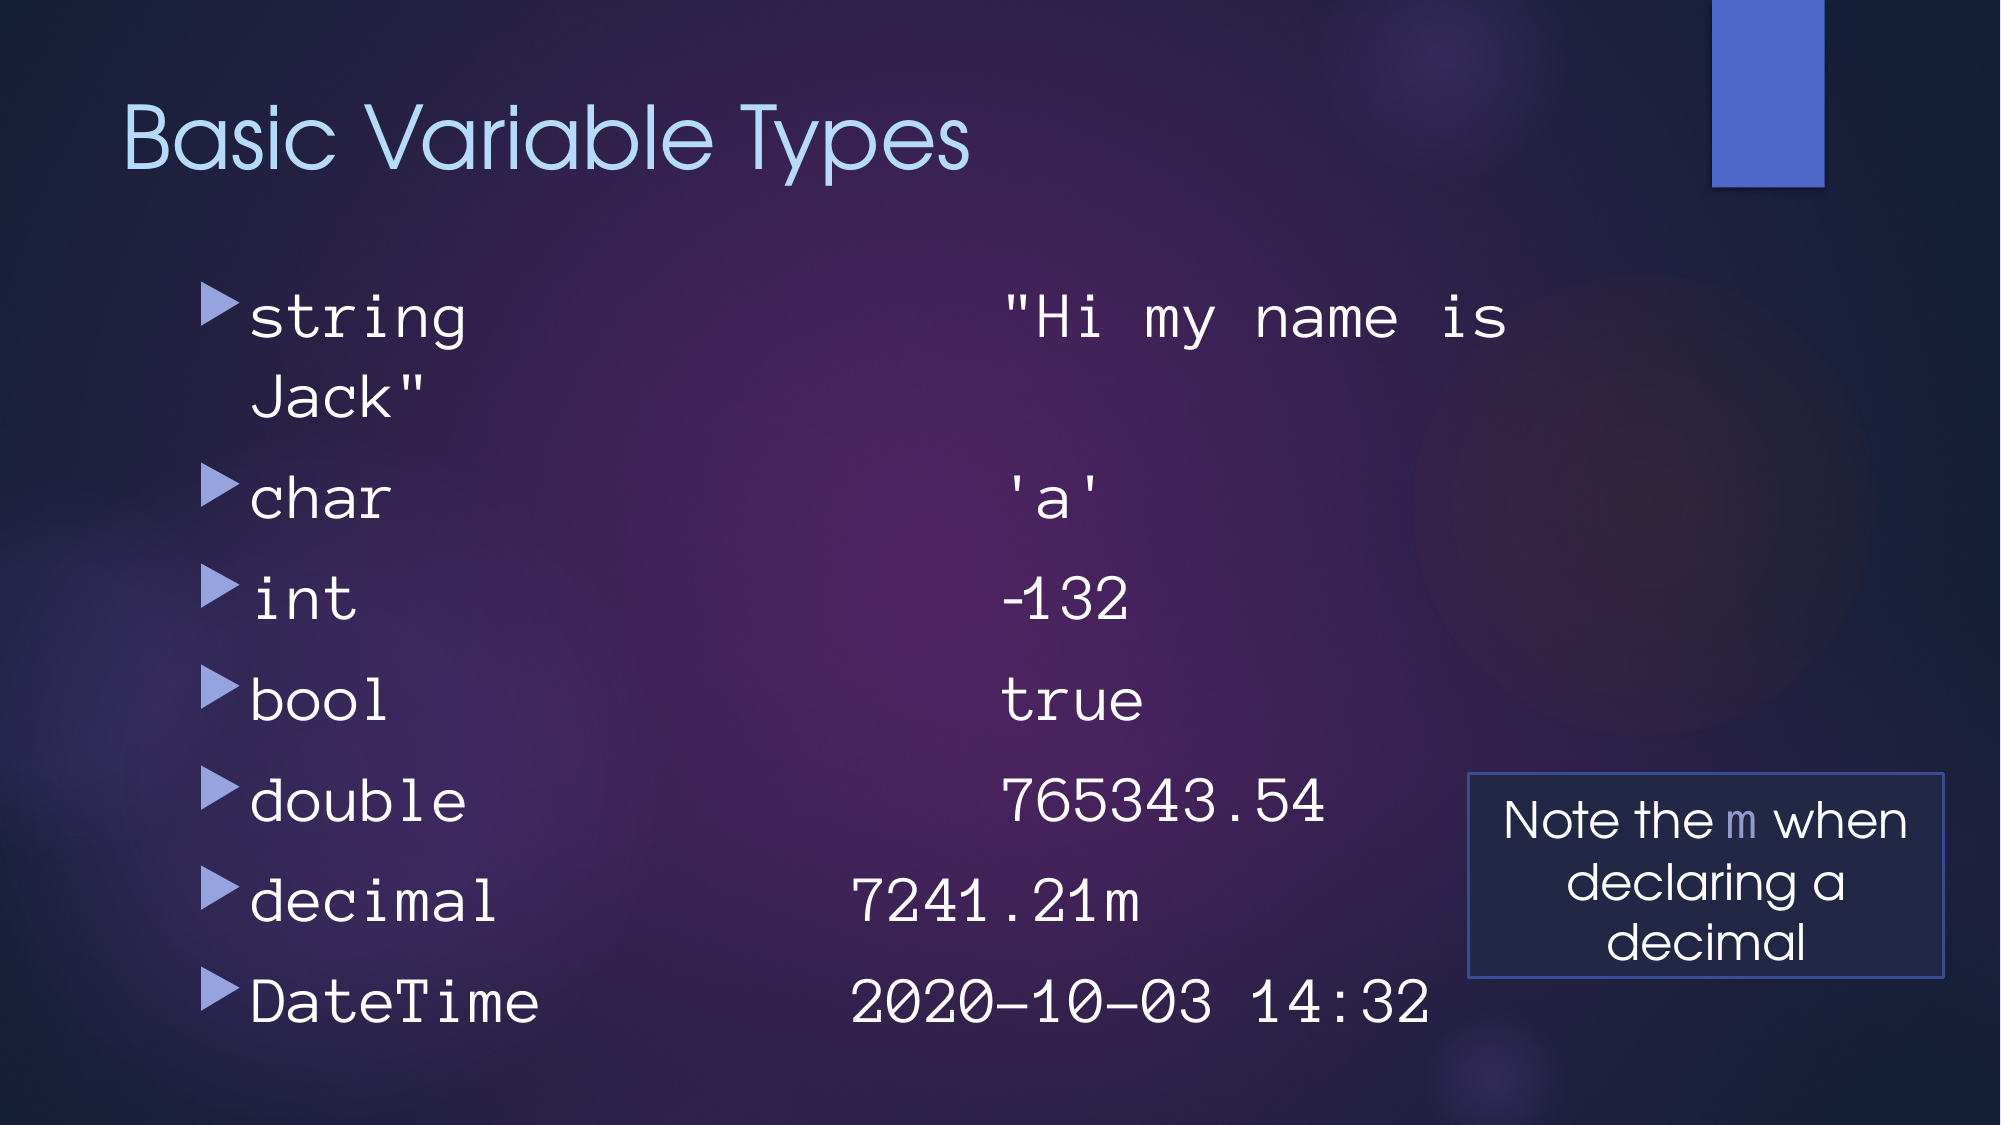

# Basic Variable Types
string				"Hi my name is Jack"
char					'a'
int					-132
bool					true
double				765343.54
decimal			7241.21m
DateTime			2020-10-03 14:32
Note the m when declaring a decimal